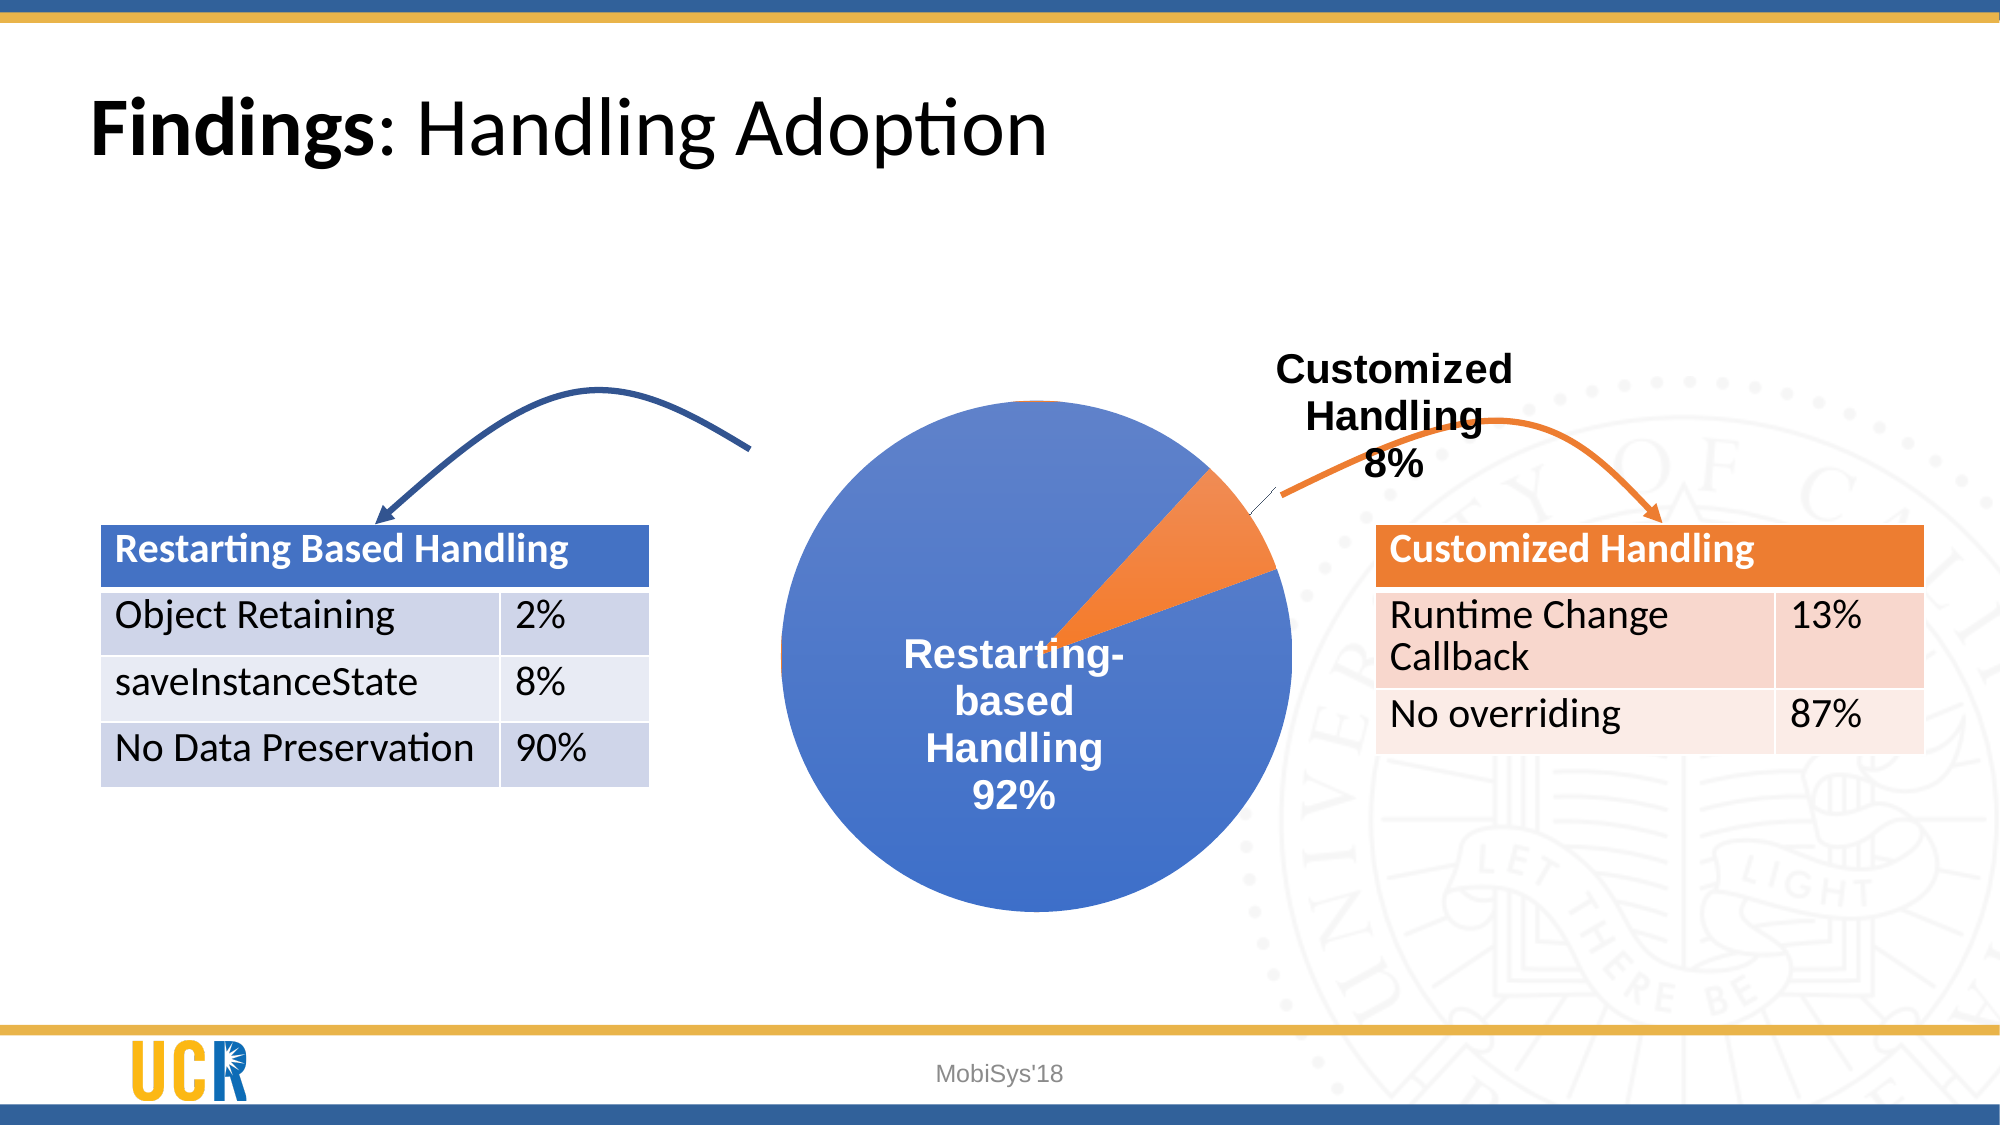

# Findings: Handling Adoption

### Chart

| Category | Sales |
|---|---|
| Restarting-based Handling | 14934.0 |
| Customized Handling | 1226.0 |

| Restarting Based Handling |  |
| --- | --- |
| Object Retaining | 2% |
| saveInstanceState | 8% |
| No Data Preservation | 90% |
| Customized Handling |  |
| --- | --- |
| Runtime Change Callback | 13% |
| No overriding | 87% |
MobiSys'18